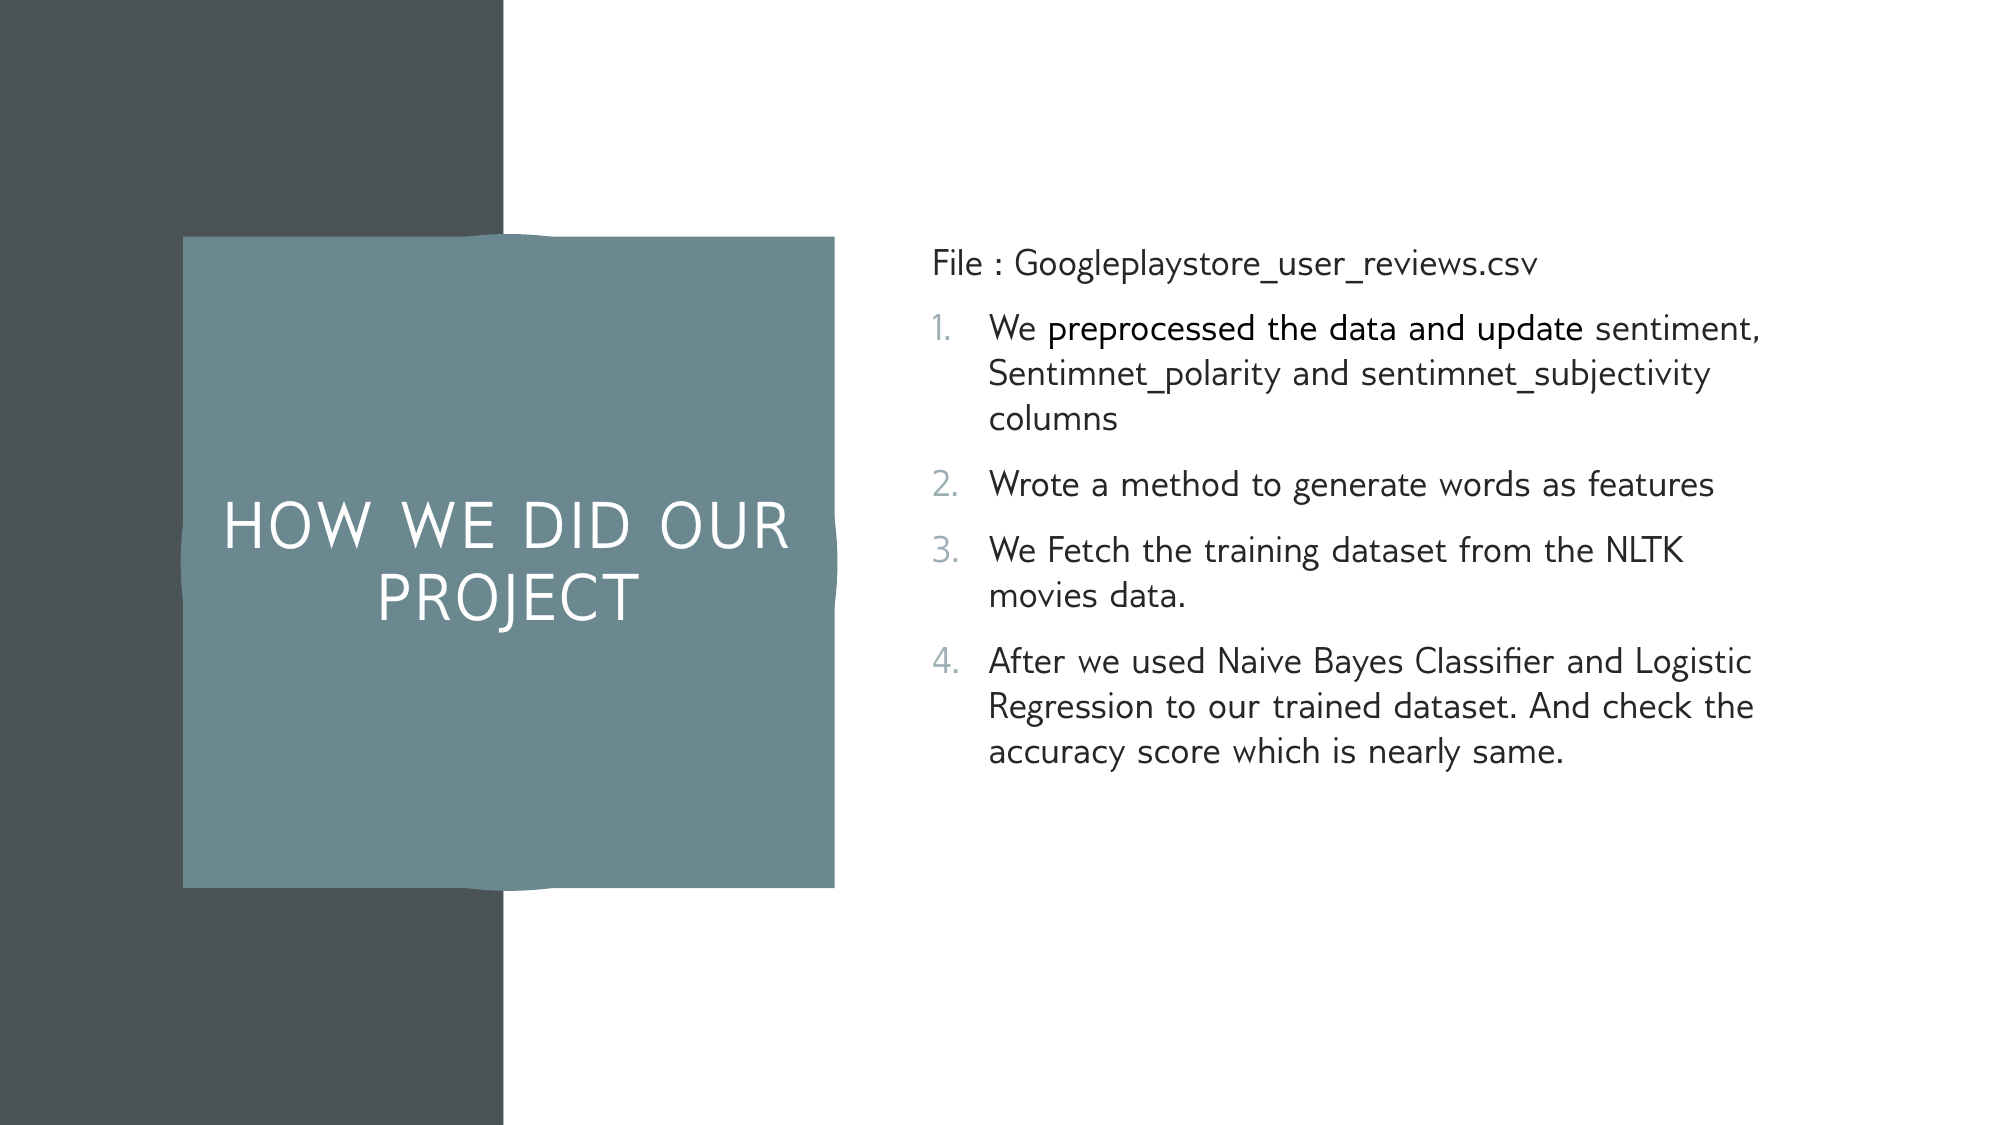

File : Googleplaystore_user_reviews.csv
We preprocessed the data and update sentiment, Sentimnet_polarity and sentimnet_subjectivity columns
Wrote a method to generate words as features
We Fetch the training dataset from the NLTK movies data.
After we used Naive Bayes Classifier and Logistic Regression to our trained dataset. And check the accuracy score which is nearly same.

# How we did our project